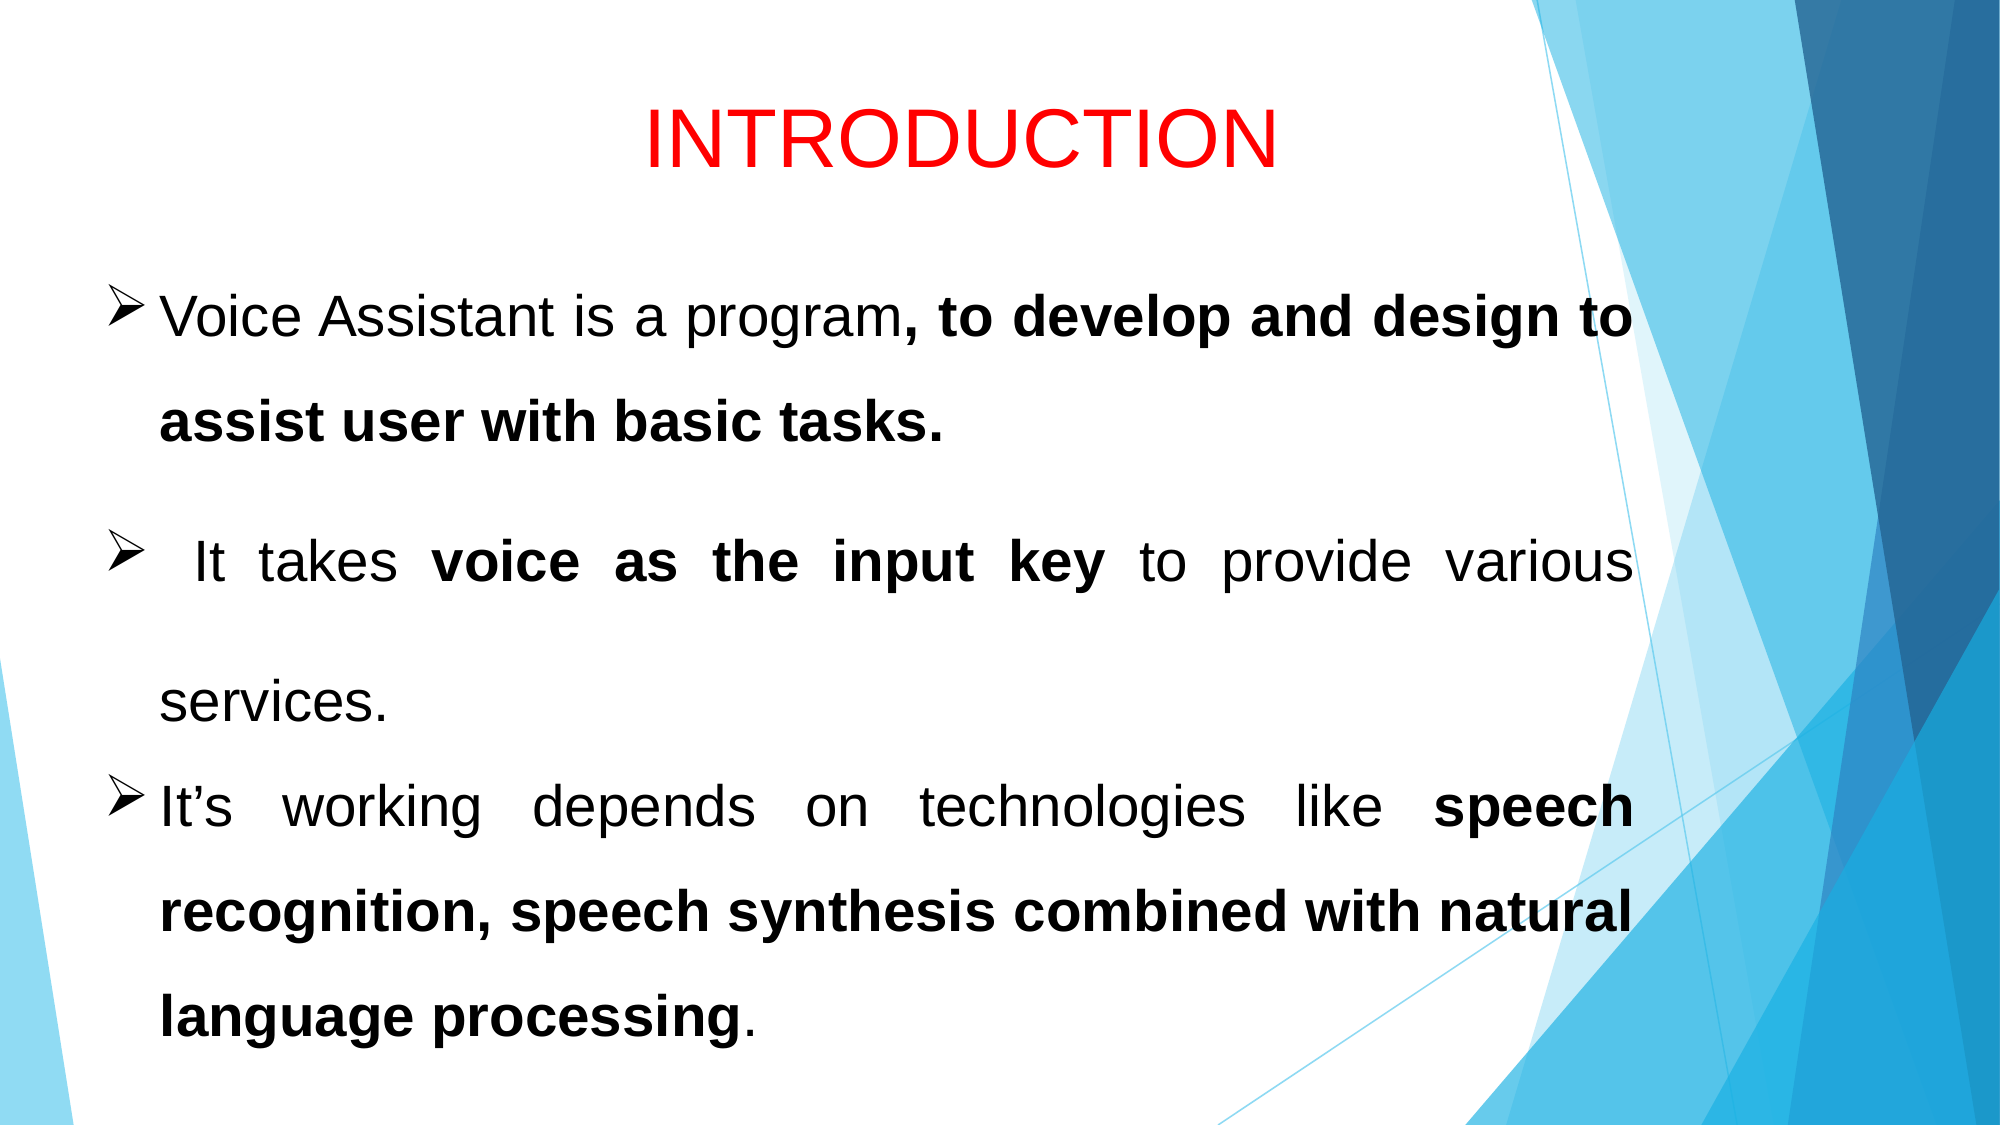

INTRODUCTION
Voice Assistant is a program, to develop and design to assist user with basic tasks.
 It takes voice as the input key to provide various services.
It’s working depends on technologies like speech recognition, speech synthesis combined with natural language processing.